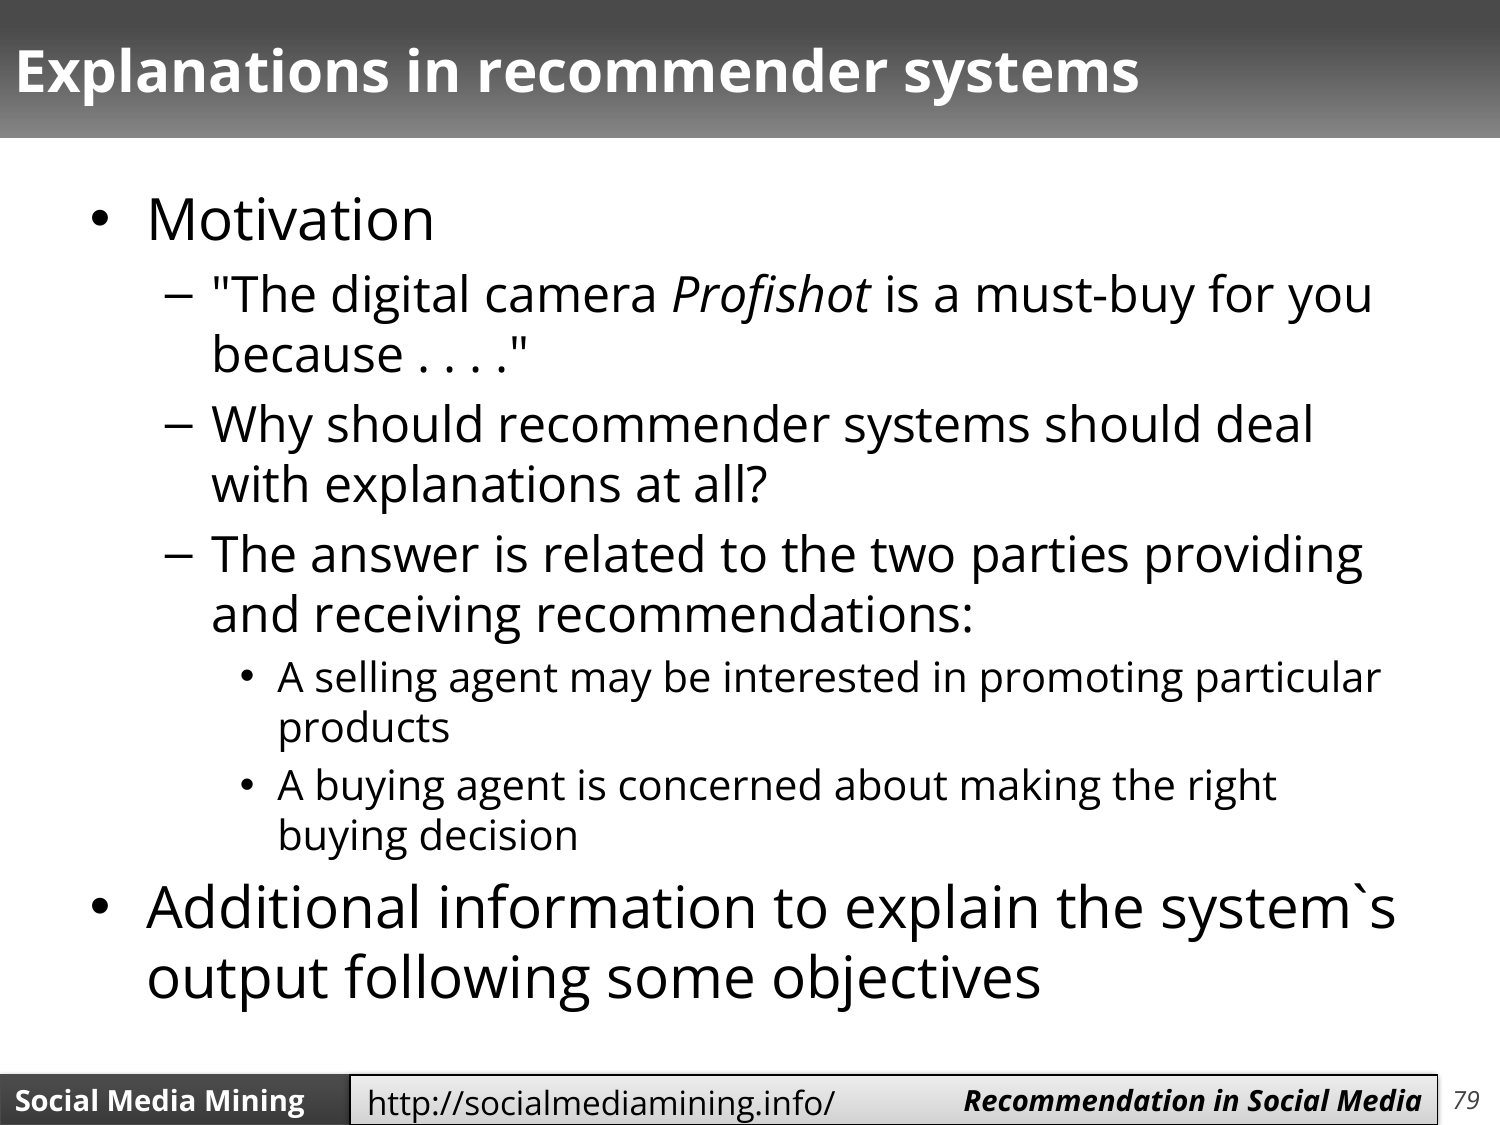

# Explanations in recommender systems
Motivation
"The digital camera Profishot is a must-buy for you because . . . ."
Why should recommender systems should deal with explanations at all?
The answer is related to the two parties providing and receiving recommendations:
A selling agent may be interested in promoting particular products
A buying agent is concerned about making the right buying decision
Additional information to explain the system`s output following some objectives